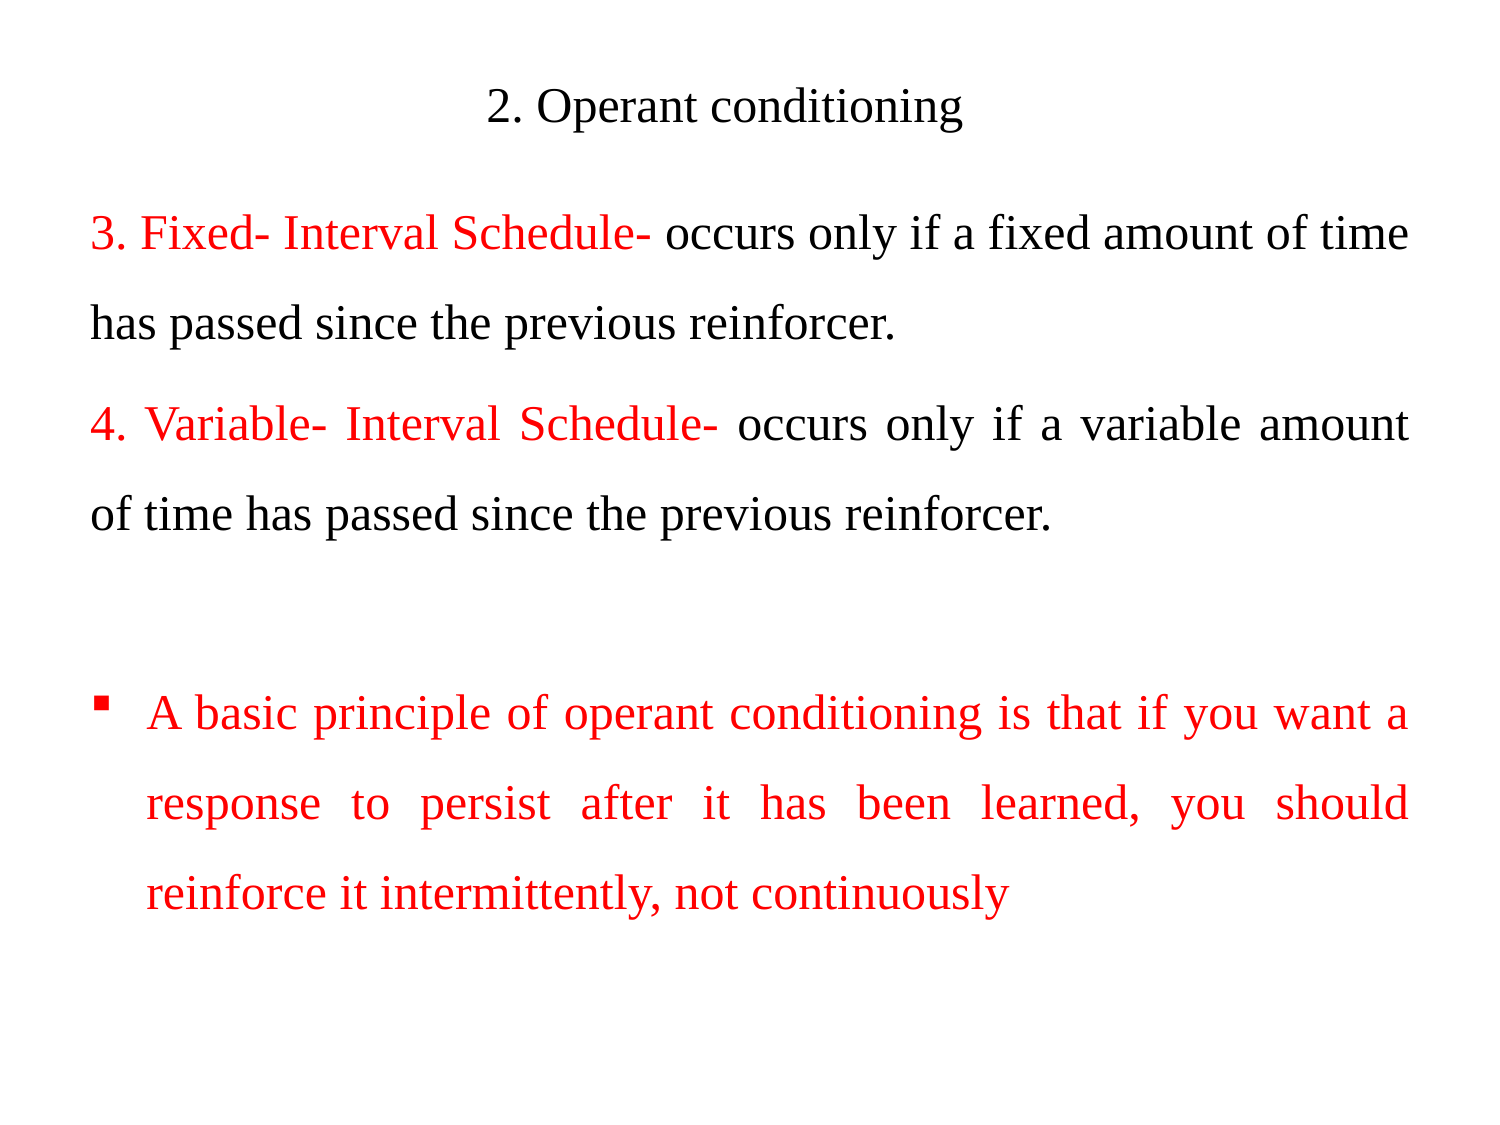

# 2. Operant conditioning
3. Fixed- Interval Schedule- occurs only if a fixed amount of time has passed since the previous reinforcer.
4. Variable- Interval Schedule- occurs only if a variable amount of time has passed since the previous reinforcer.

A basic principle of operant conditioning is that if you want a response to persist after it has been learned, you should reinforce it intermittently, not continuously